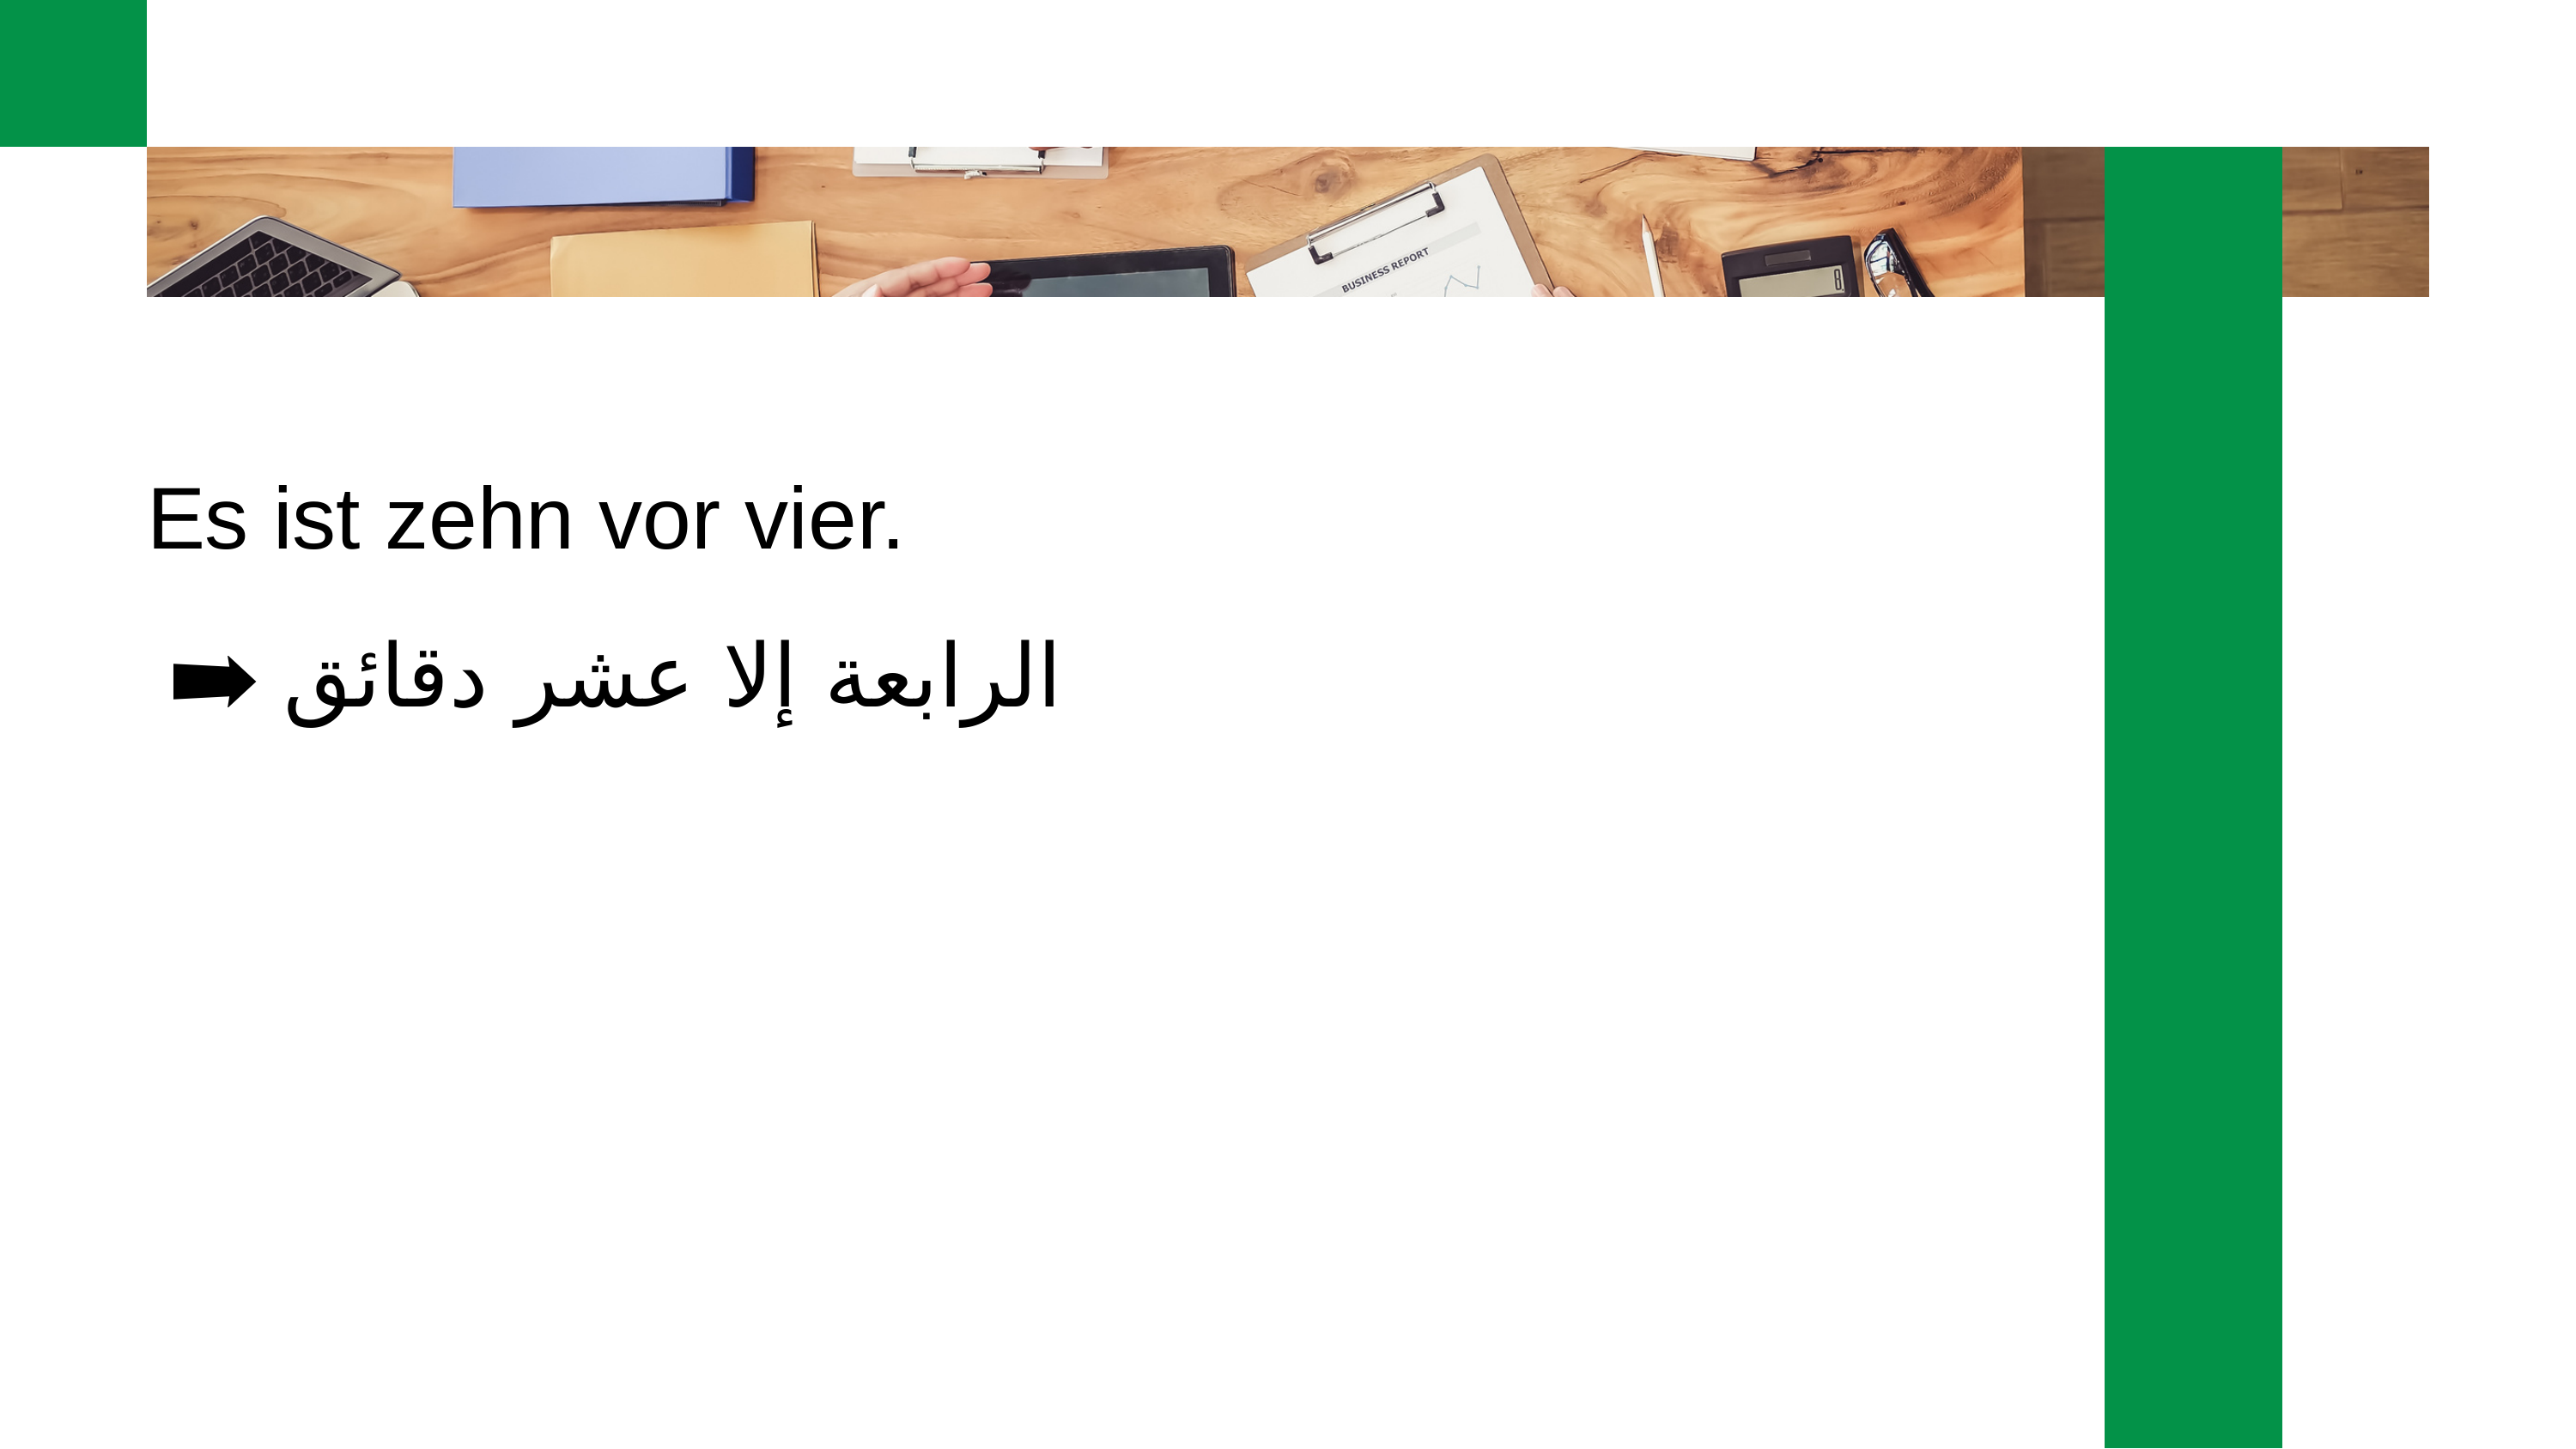

Es ist zehn vor vier.
 ➡️ الرابعة إلا عشر دقائق